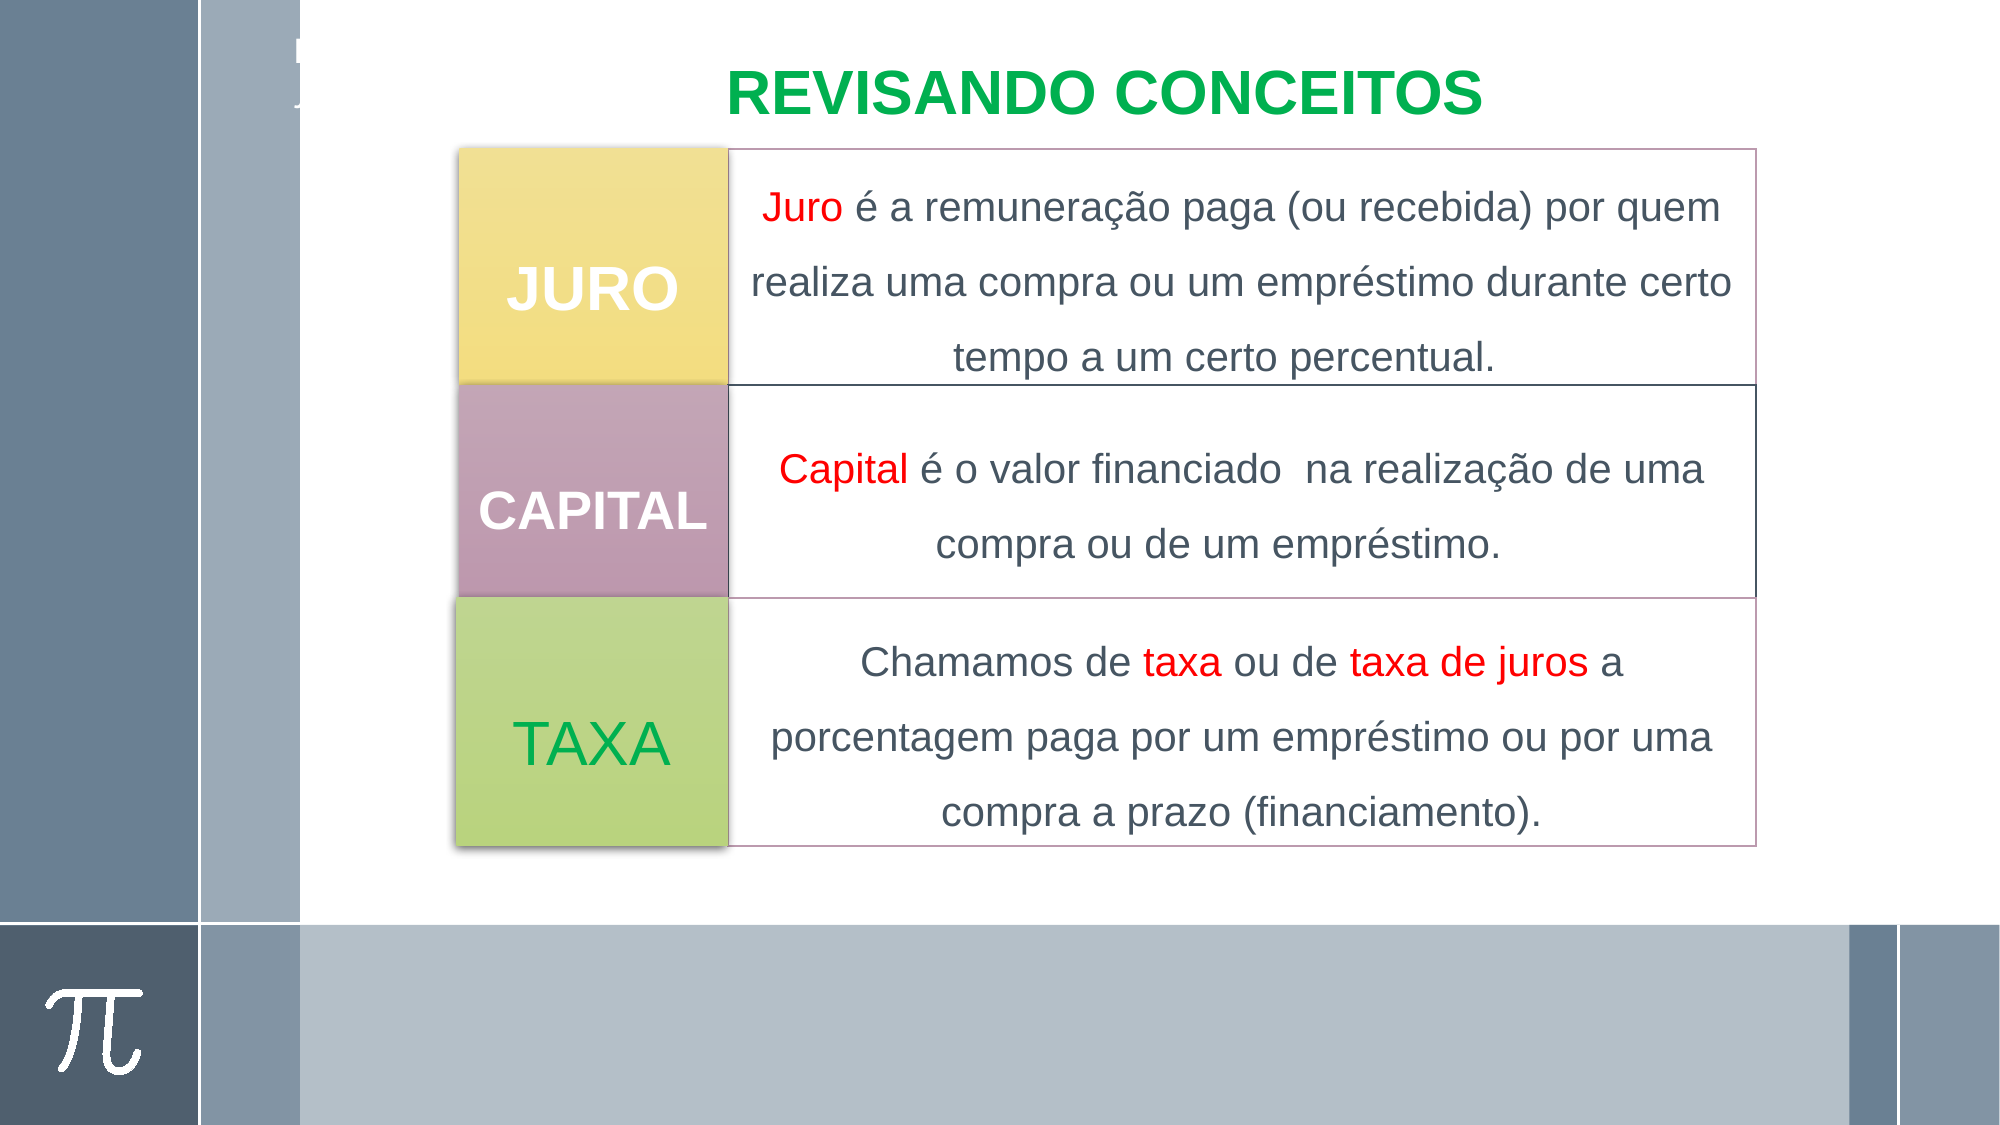

MATEMÁTICA, 8º ano Ensino Fundamental
Juros Compostos
REVISANDO CONCEITOS
JURO
Juro é a remuneração paga (ou recebida) por quem realiza uma compra ou um empréstimo durante certo tempo a um certo percentual.
CAPITAL
Capital é o valor financiado  na realização de uma compra ou de um empréstimo.
TAXA
Chamamos de taxa ou de taxa de juros a porcentagem paga por um empréstimo ou por uma compra a prazo (financiamento).